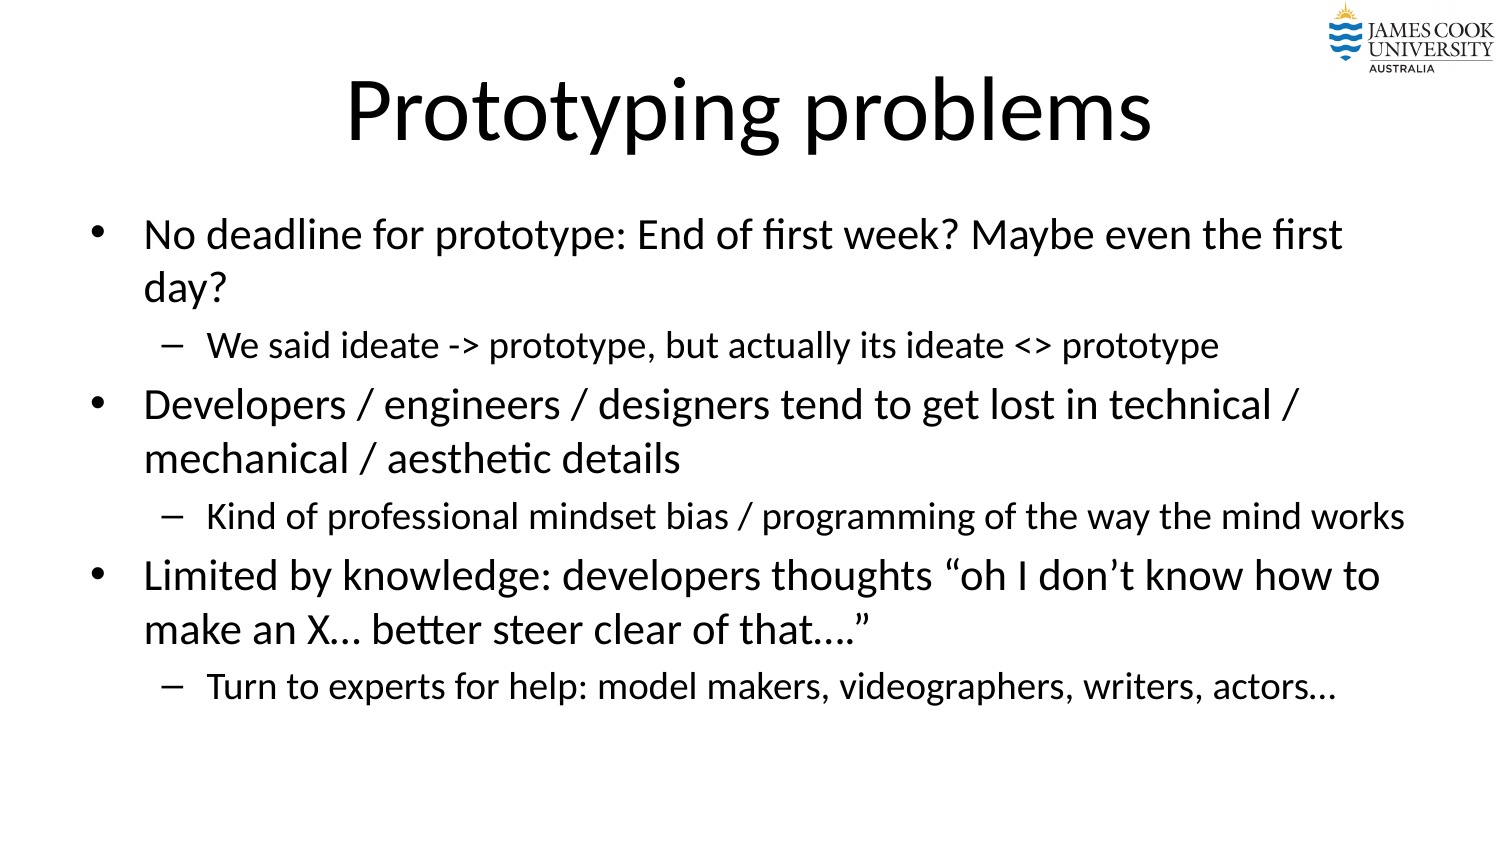

# Prototyping problems
No deadline for prototype: End of first week? Maybe even the first day?
We said ideate -> prototype, but actually its ideate <> prototype
Developers / engineers / designers tend to get lost in technical / mechanical / aesthetic details
Kind of professional mindset bias / programming of the way the mind works
Limited by knowledge: developers thoughts “oh I don’t know how to make an X… better steer clear of that….”
Turn to experts for help: model makers, videographers, writers, actors…